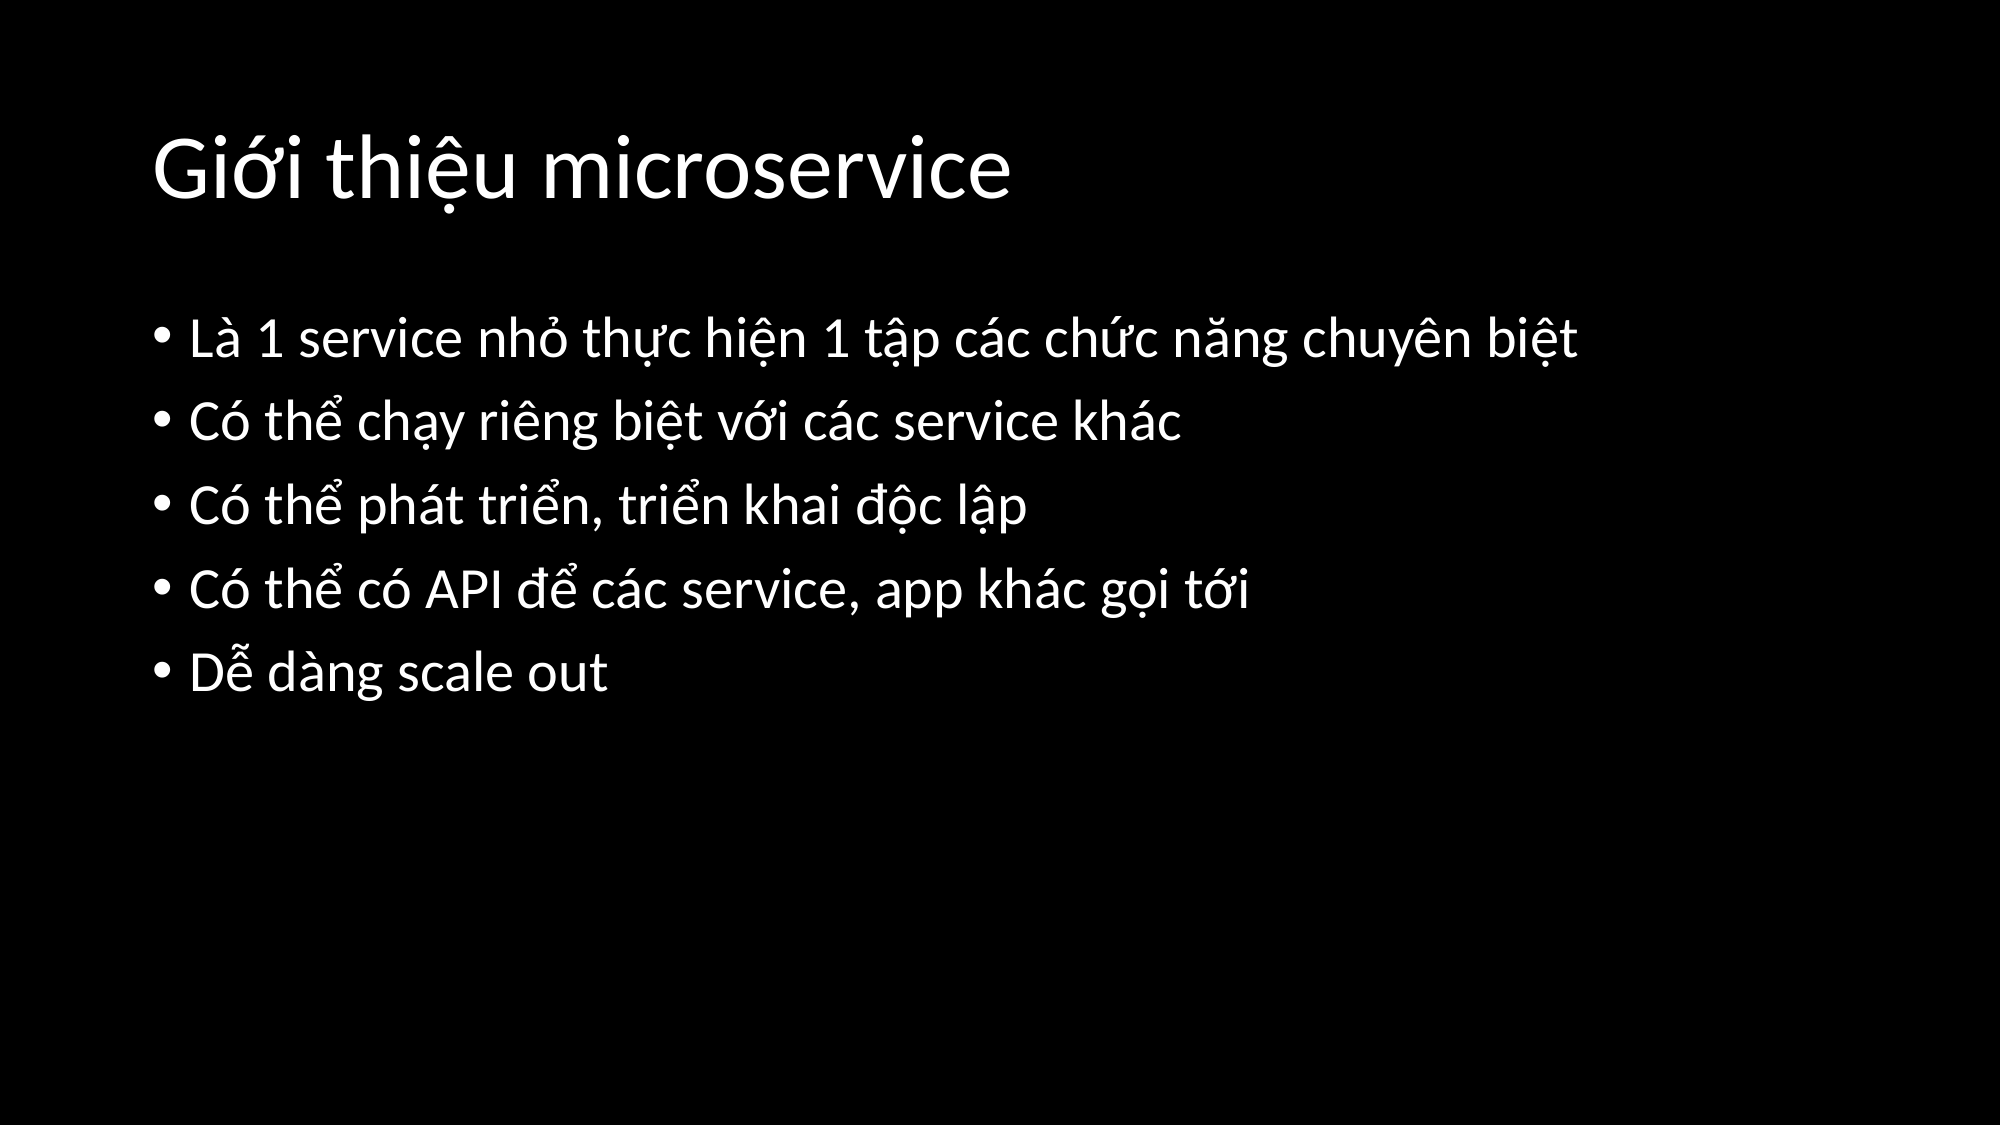

# Giới thiệu microservice
Là 1 service nhỏ thực hiện 1 tập các chức năng chuyên biệt
Có thể chạy riêng biệt với các service khác
Có thể phát triển, triển khai độc lập
Có thể có API để các service, app khác gọi tới
Dễ dàng scale out